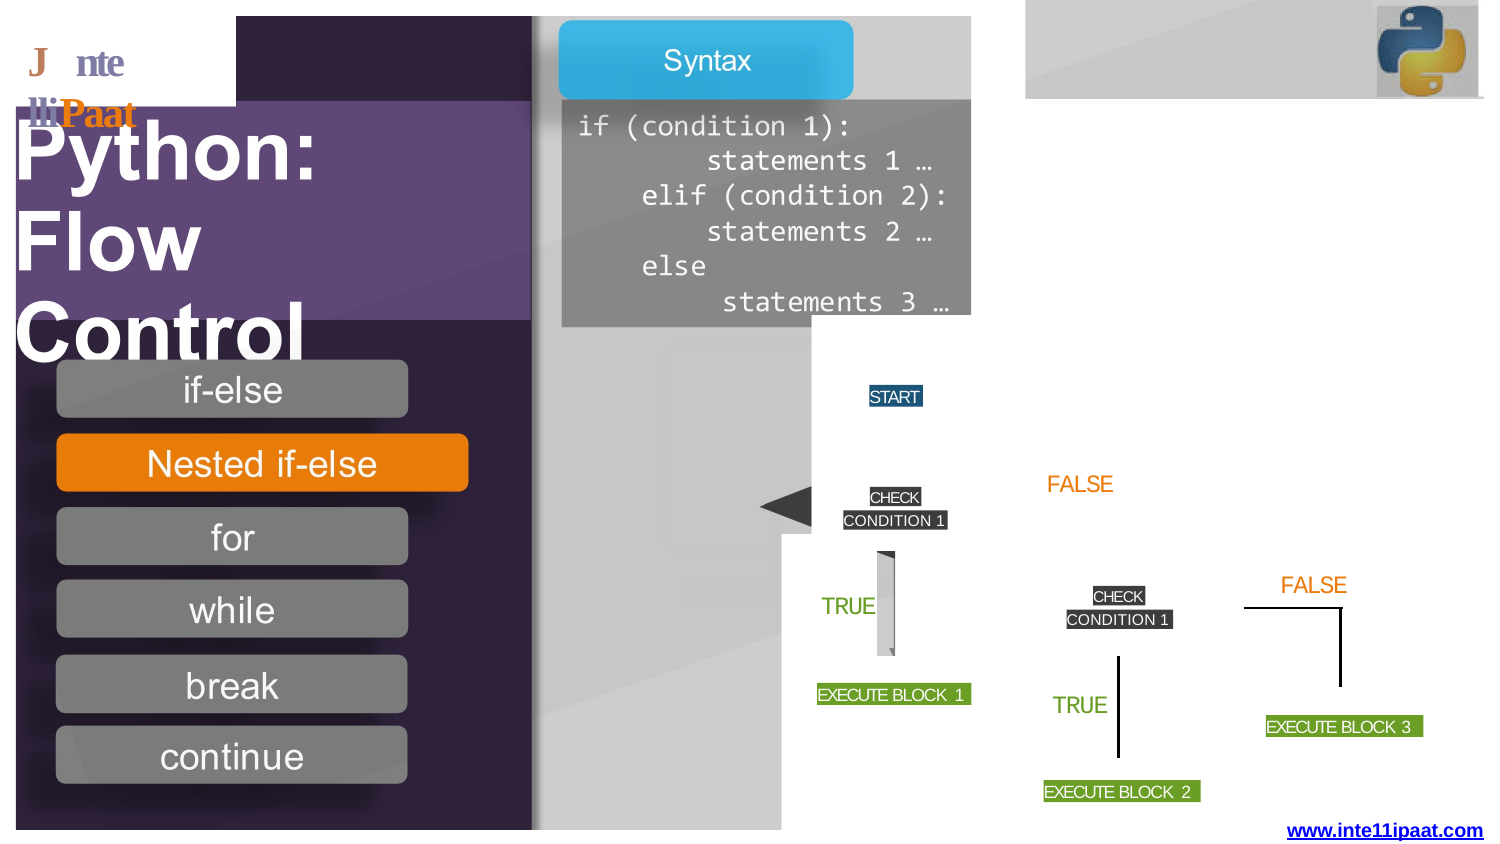

# J	nte lliPaat
START
FALSE
CHECK
CONDITION 1

FALSE
CHECK
TRUE

CONDITION 1

EXECUTE BLOCK 1
TRUE
EXECUTE BLOCK 3
EXECUTE BLOCK 2
www.inte11ipaat.com